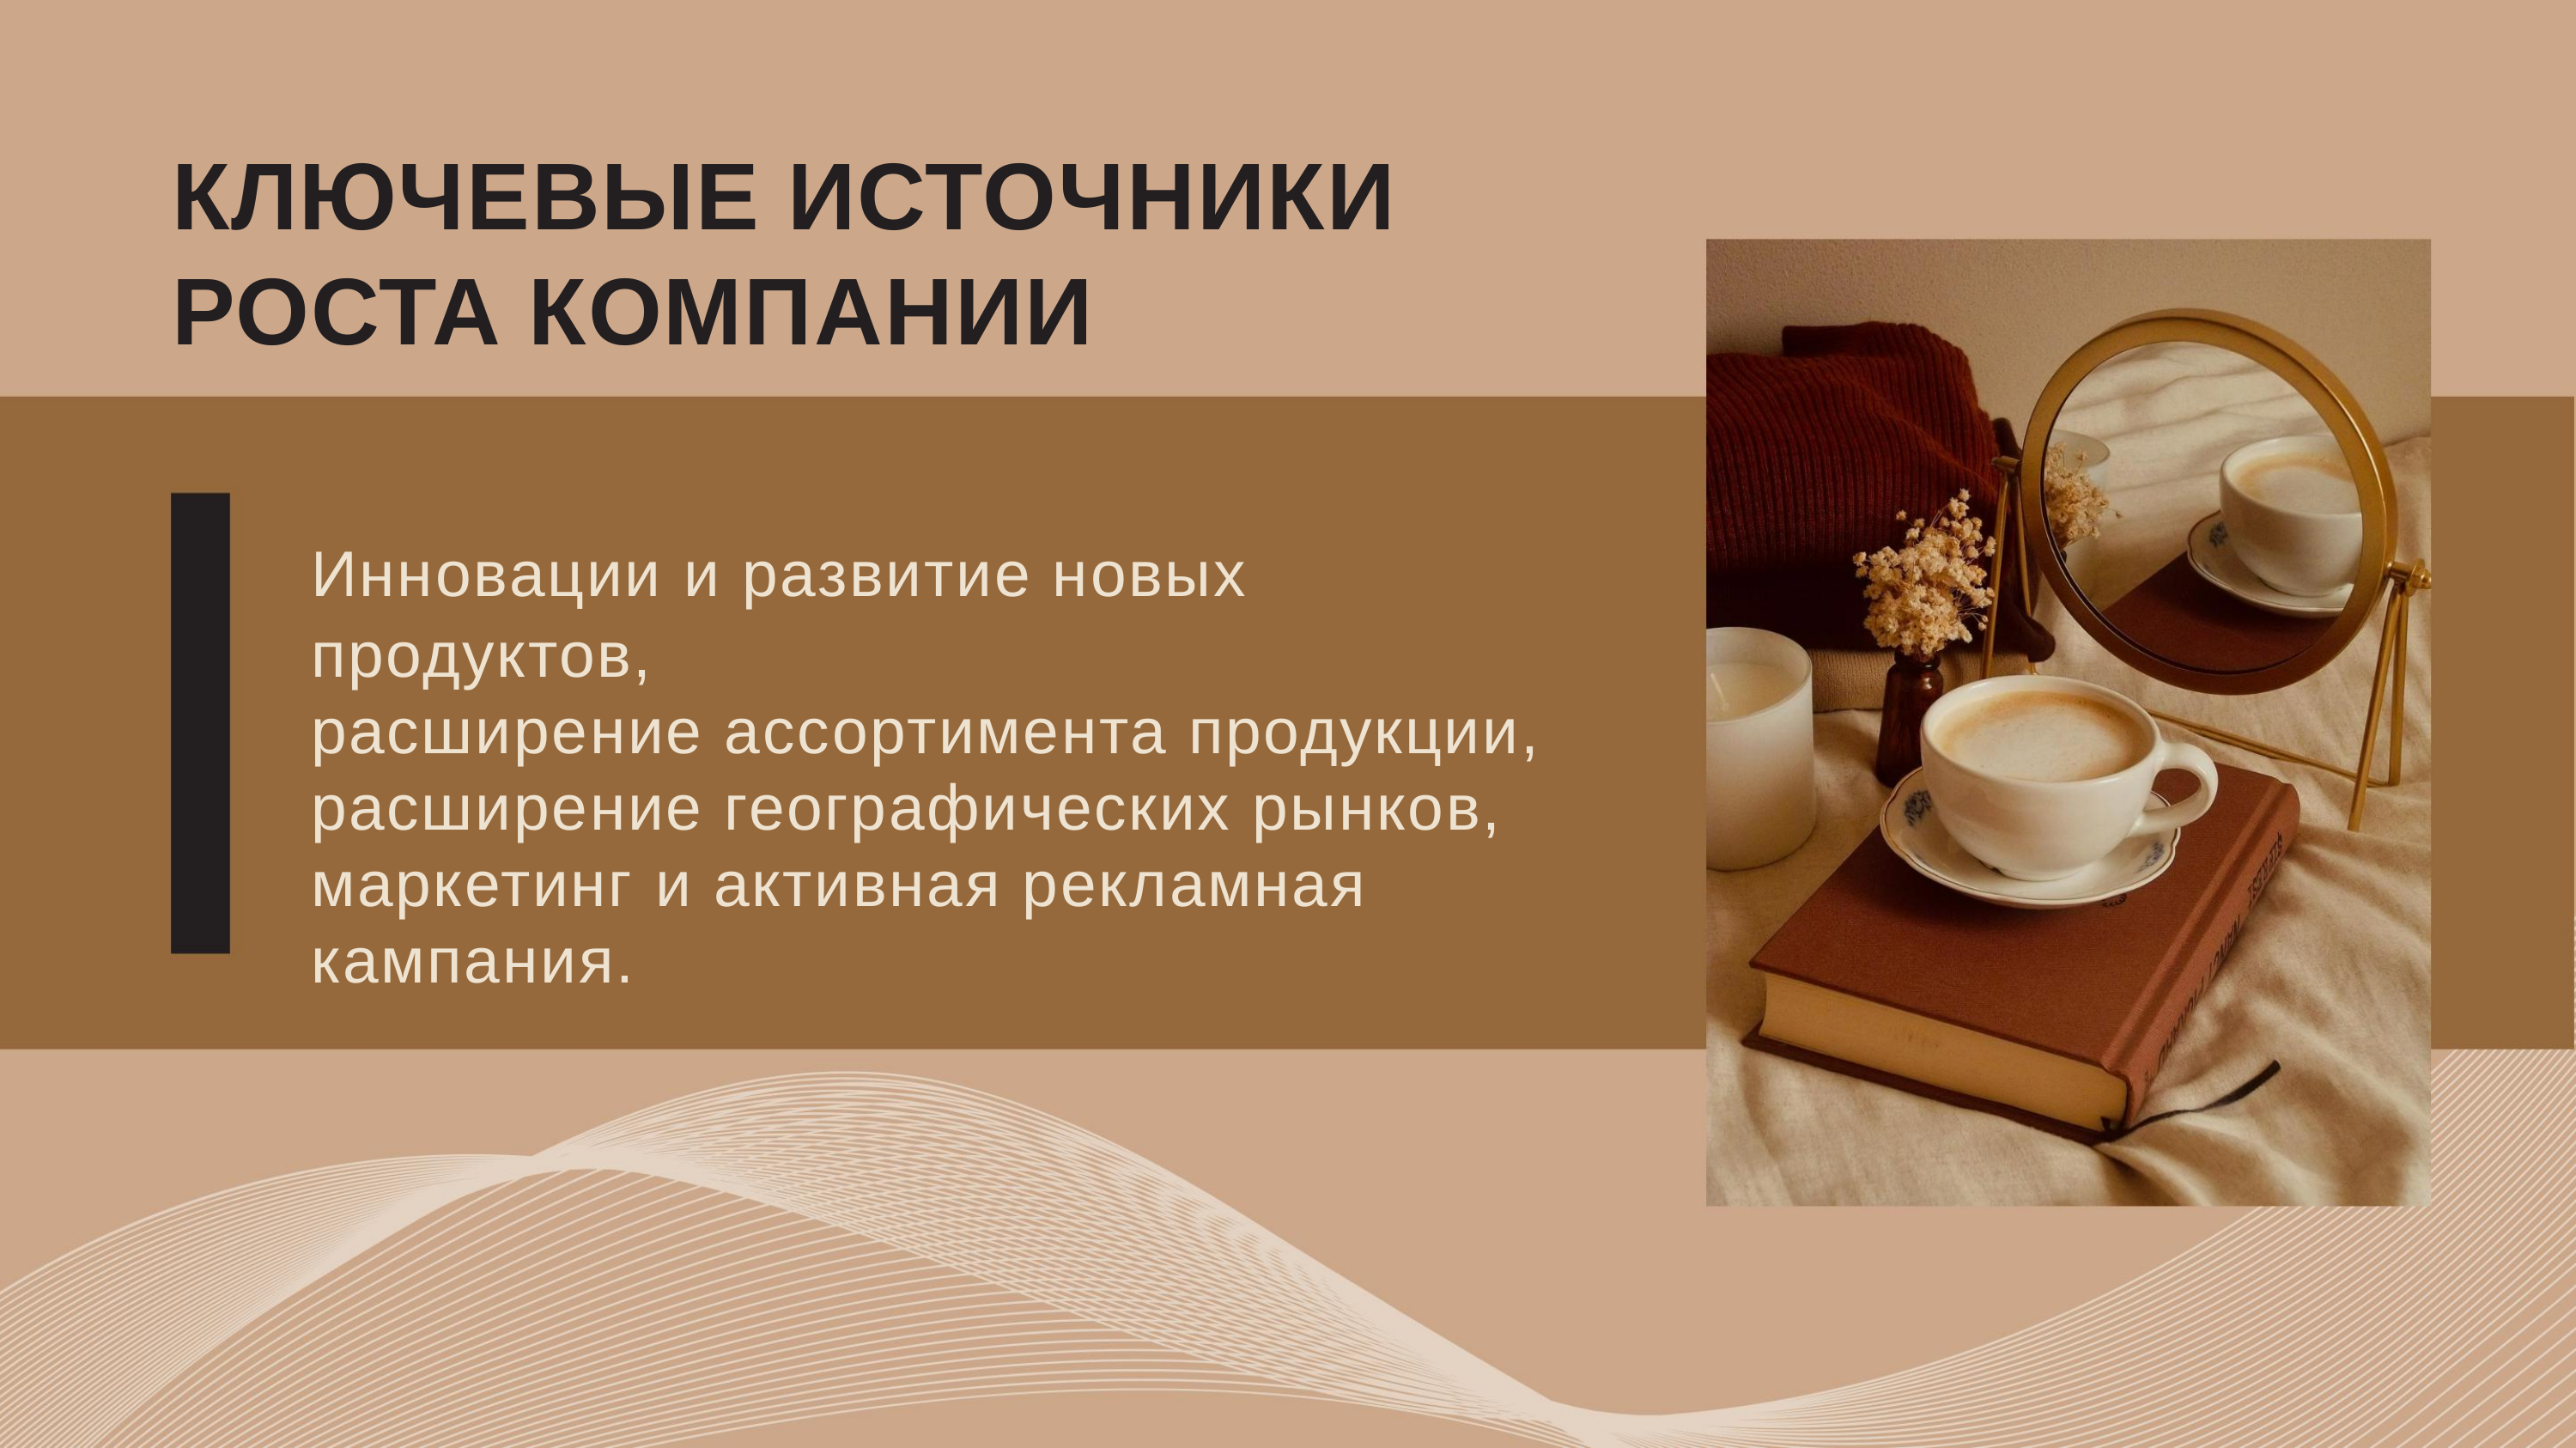

КЛЮЧЕВЫЕ ИСТОЧНИКИ
РОСТА КОМПАНИИ
Инновации и развитие новых продуктов,
расширение ассортимента продукции,
расширение географических рынков,
маркетинг и активная рекламная
кампания.